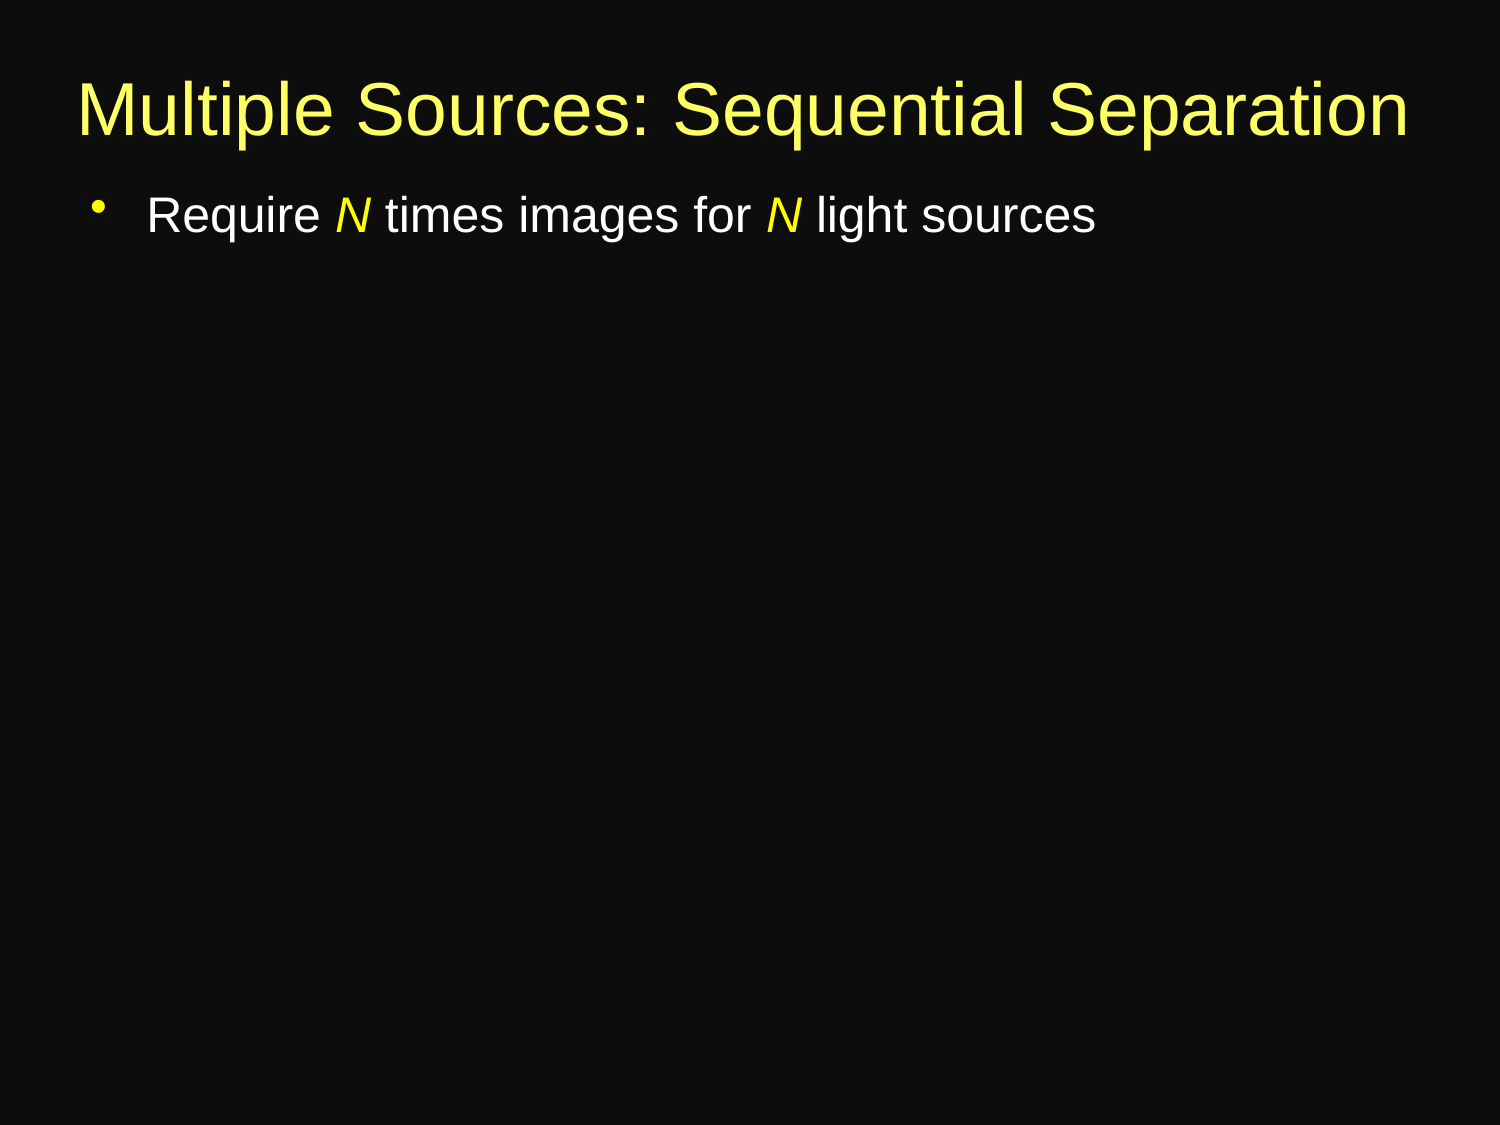

# Multiple Sources: Sequential Separation
Require N times images for N light sources